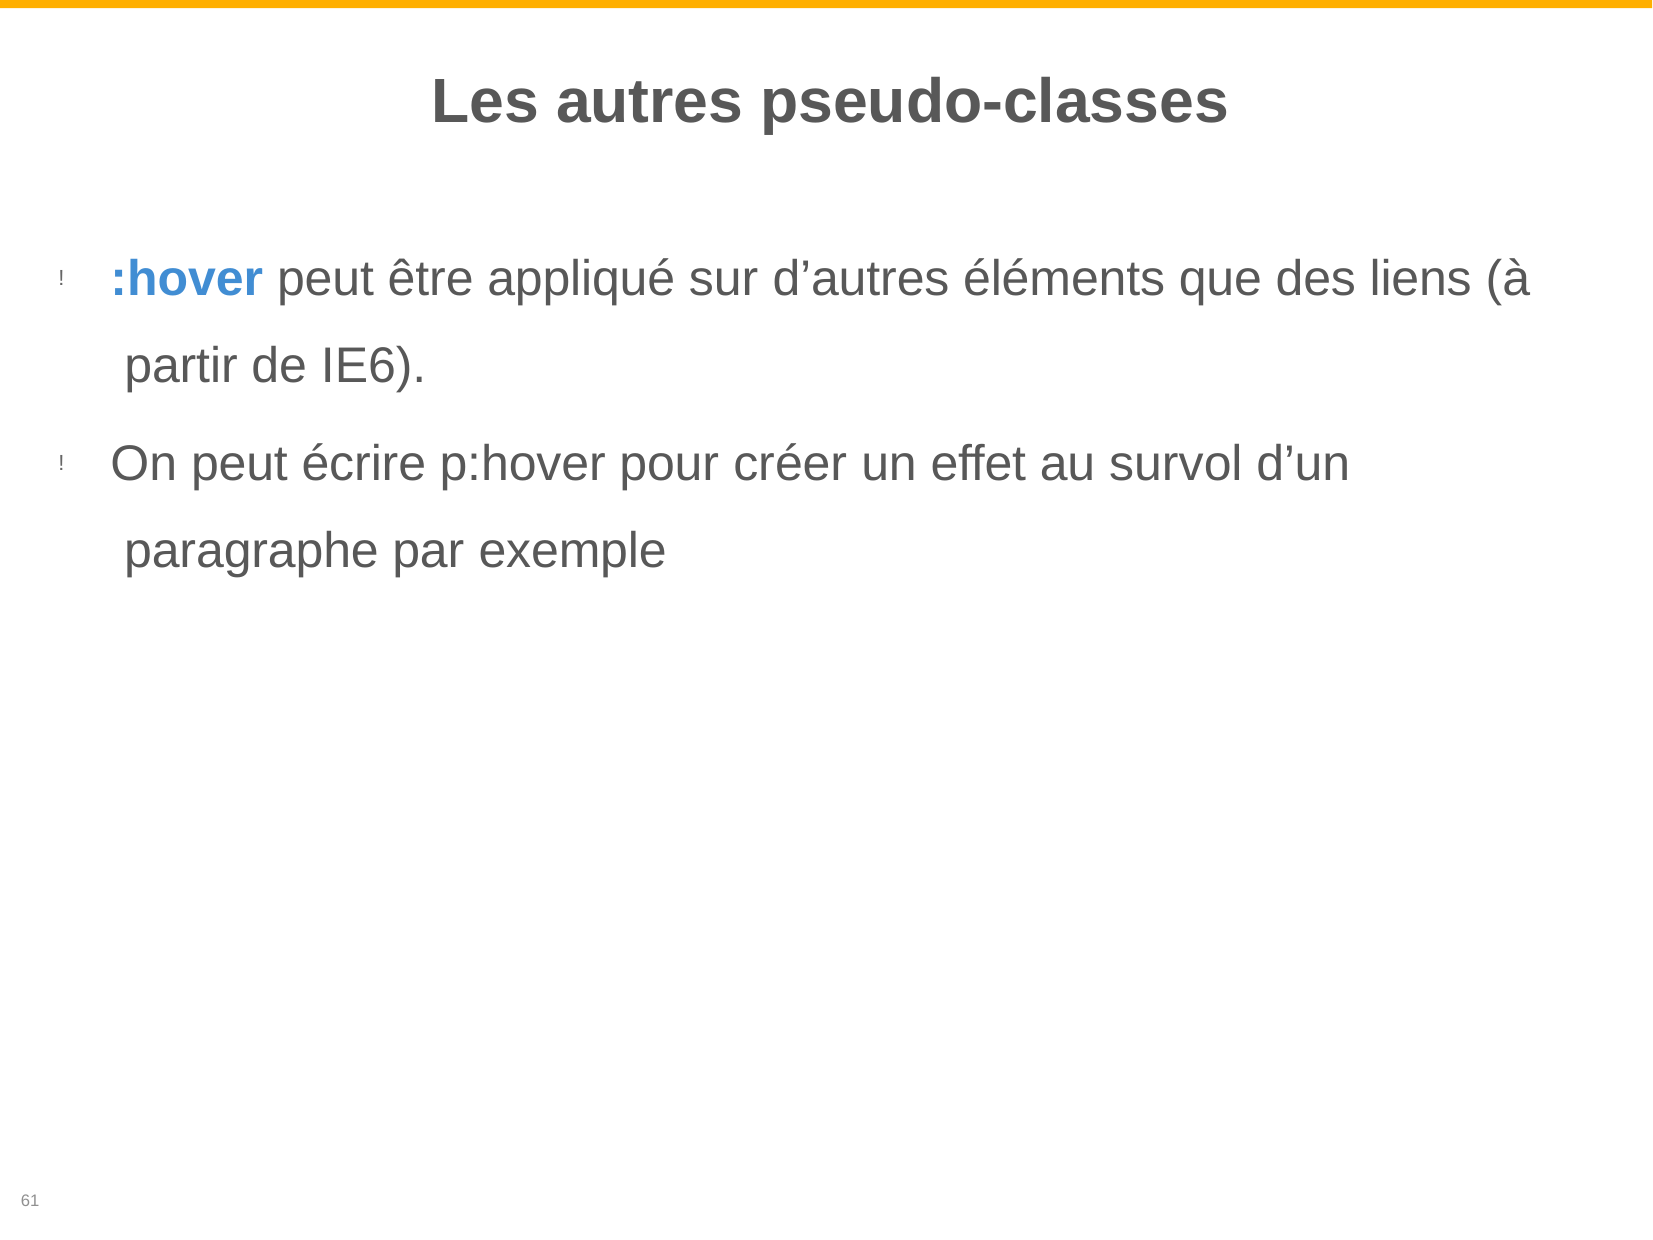

# Les autres pseudo-classes
:hover peut être appliqué sur d’autres éléments que des liens (à  partir de IE6).
!
On peut écrire p:hover pour créer un effet au survol d’un  paragraphe par exemple
!

61